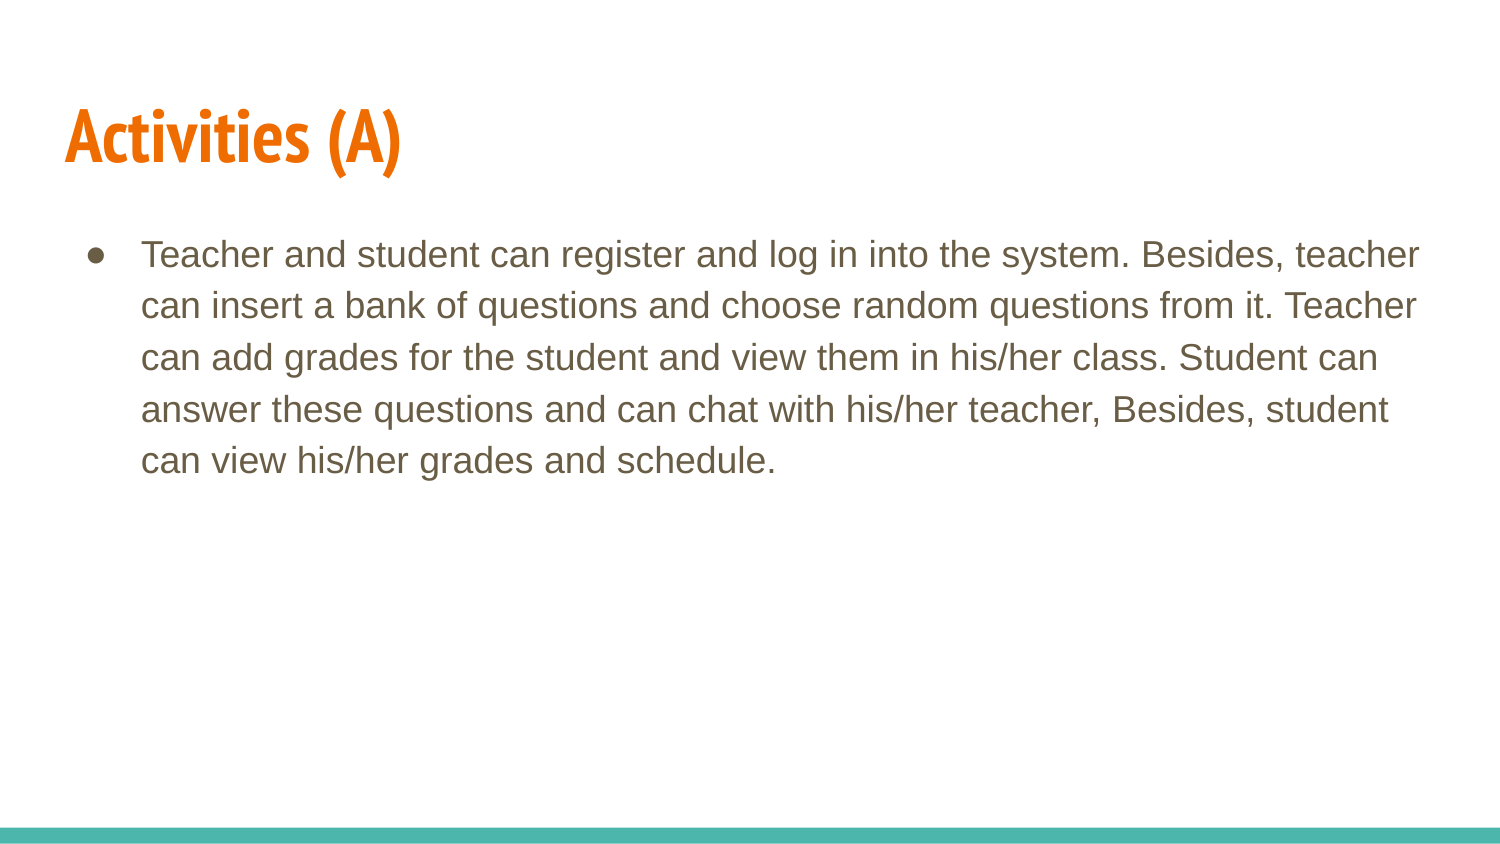

Activities (A)
Teacher and student can register and log in into the system. Besides, teacher can insert a bank of questions and choose random questions from it. Teacher can add grades for the student and view them in his/her class. Student can answer these questions and can chat with his/her teacher, Besides, student can view his/her grades and schedule.